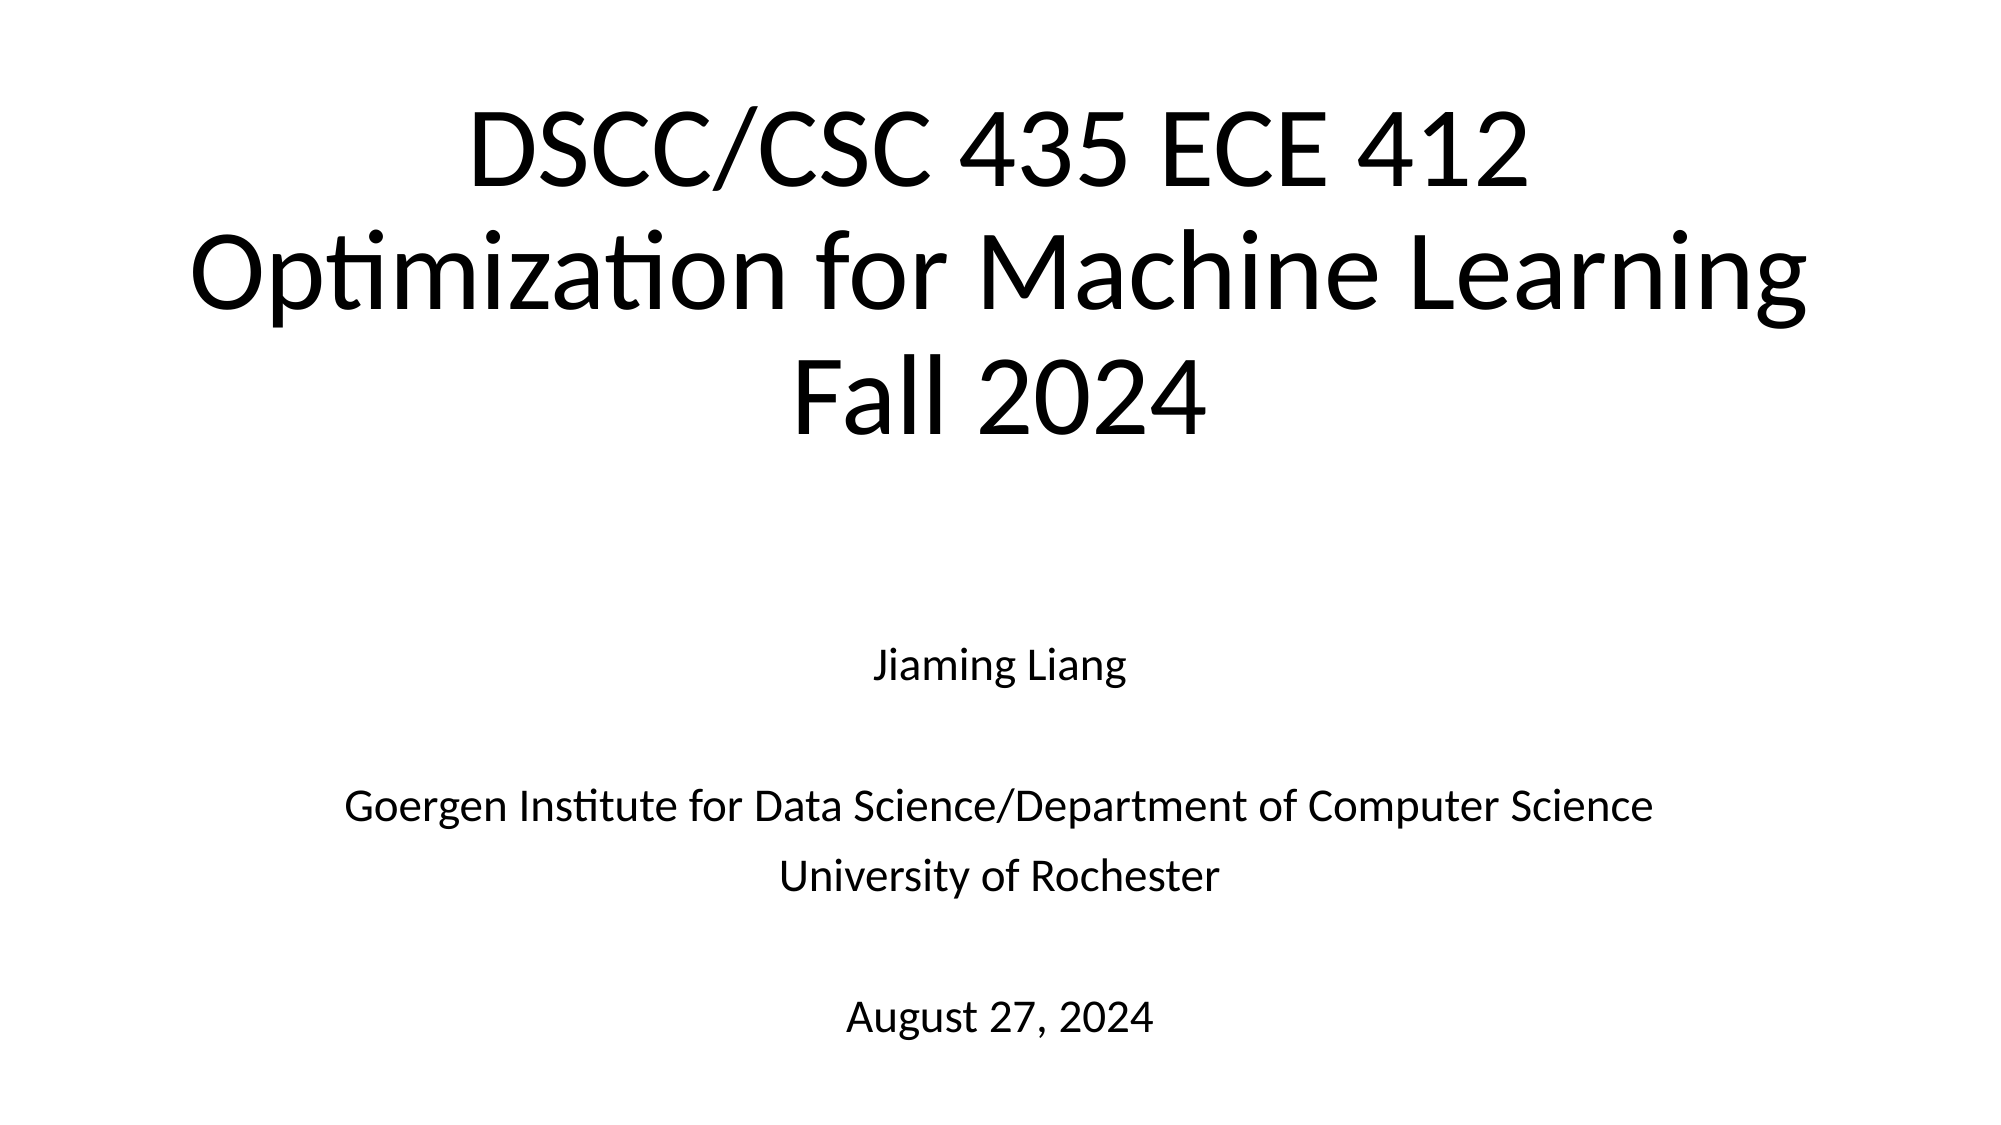

# DSCC/CSC 435 ECE 412 Optimization for Machine Learning Fall 2024
Jiaming Liang

Goergen Institute for Data Science/Department of Computer Science
University of Rochester

August 27, 2024